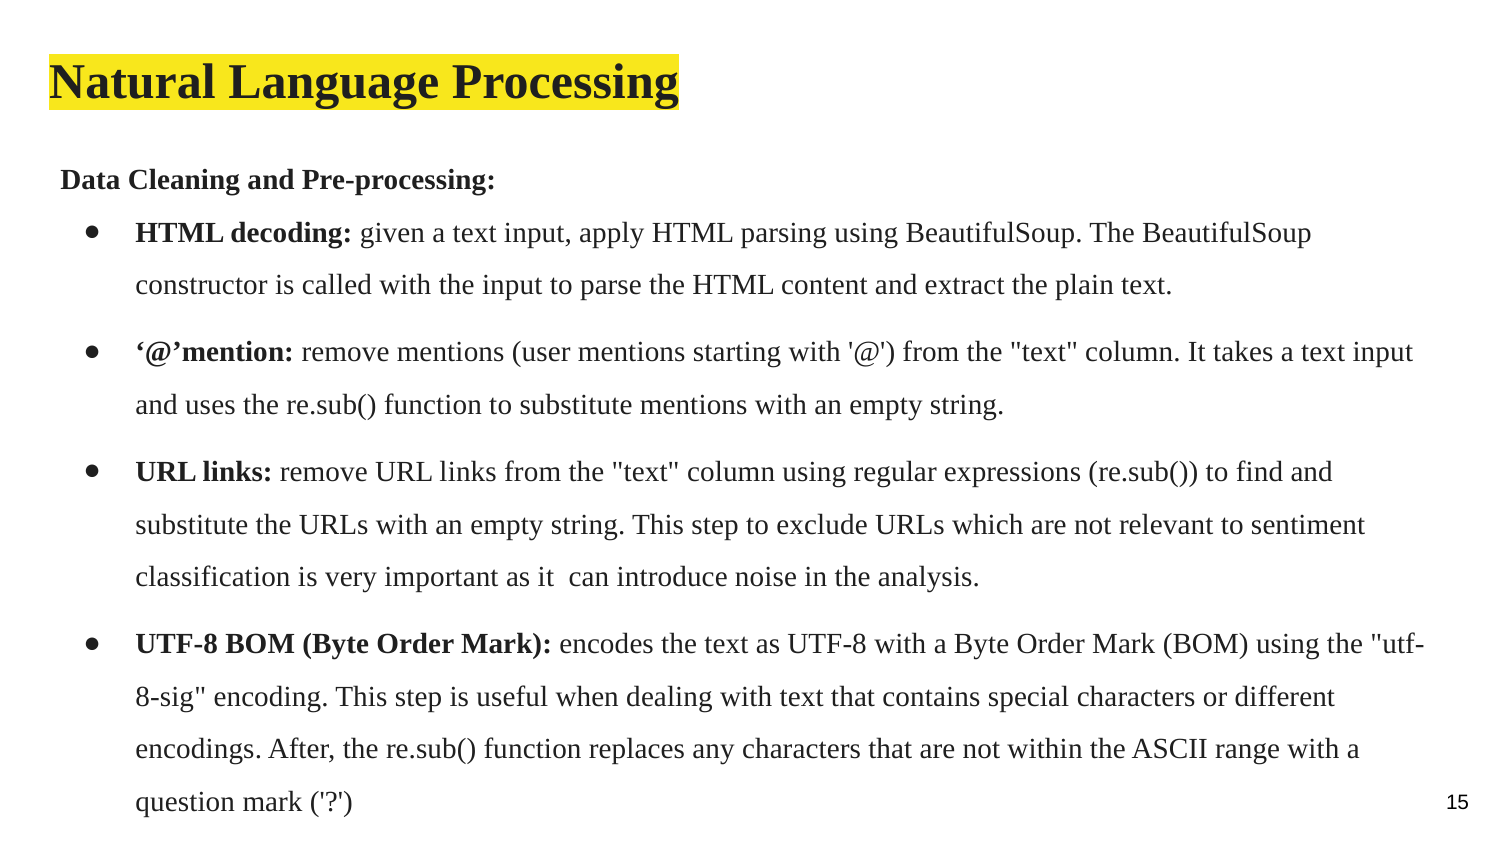

# Natural Language Processing
Data Cleaning and Pre-processing:
HTML decoding: given a text input, apply HTML parsing using BeautifulSoup. The BeautifulSoup constructor is called with the input to parse the HTML content and extract the plain text.

‘@’mention: remove mentions (user mentions starting with '@') from the "text" column. It takes a text input and uses the re.sub() function to substitute mentions with an empty string.

URL links: remove URL links from the "text" column using regular expressions (re.sub()) to find and substitute the URLs with an empty string. This step to exclude URLs which are not relevant to sentiment classification is very important as it  can introduce noise in the analysis.

UTF-8 BOM (Byte Order Mark): encodes the text as UTF-8 with a Byte Order Mark (BOM) using the "utf-8-sig" encoding. This step is useful when dealing with text that contains special characters or different encodings. After, the re.sub() function replaces any characters that are not within the ASCII range with a question mark ('?')
15